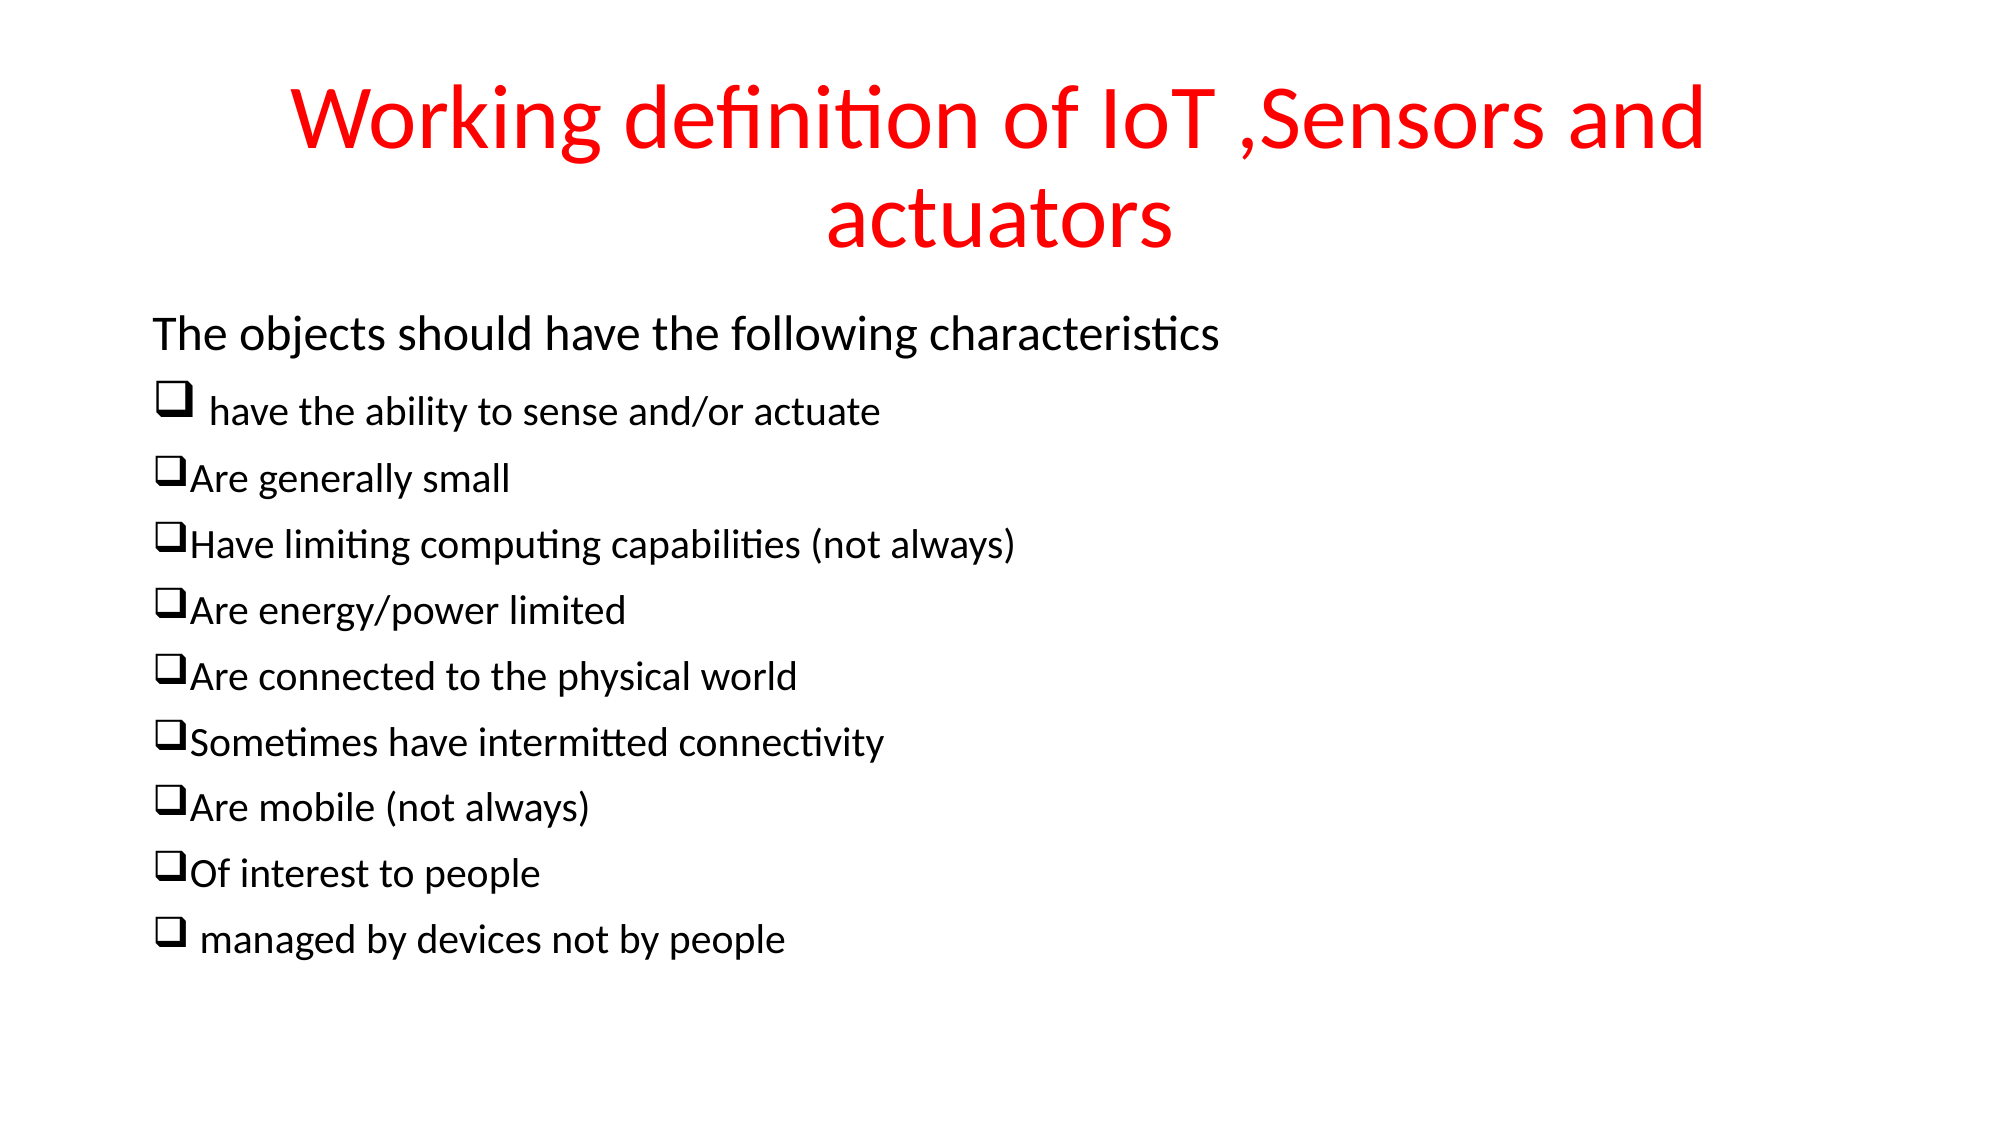

# Working definition of IoT ,Sensors and actuators
The objects should have the following characteristics
 have the ability to sense and/or actuate
Are generally small
Have limiting computing capabilities (not always)
Are energy/power limited
Are connected to the physical world
Sometimes have intermitted connectivity
Are mobile (not always)
Of interest to people
 managed by devices not by people